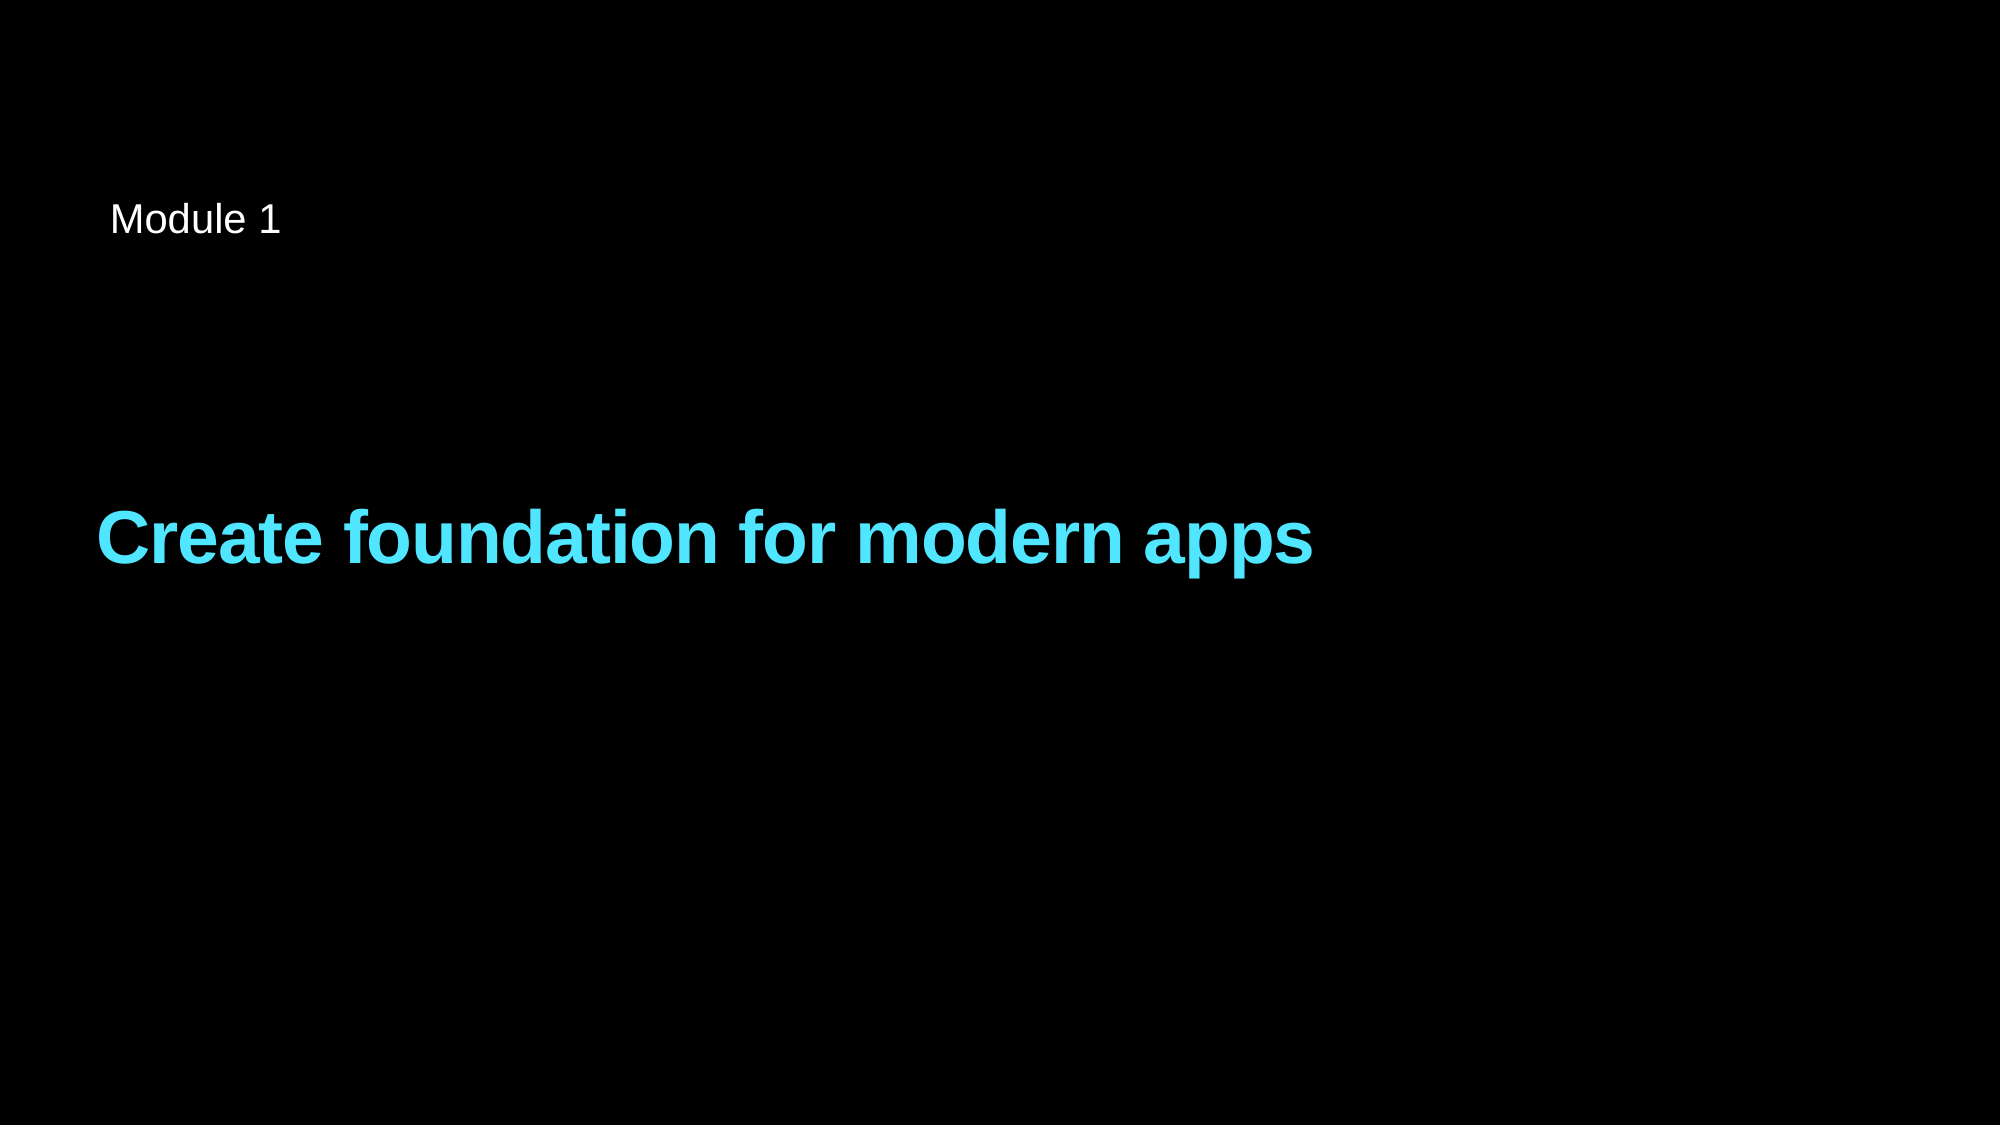

Module 1
# Create foundation for modern apps